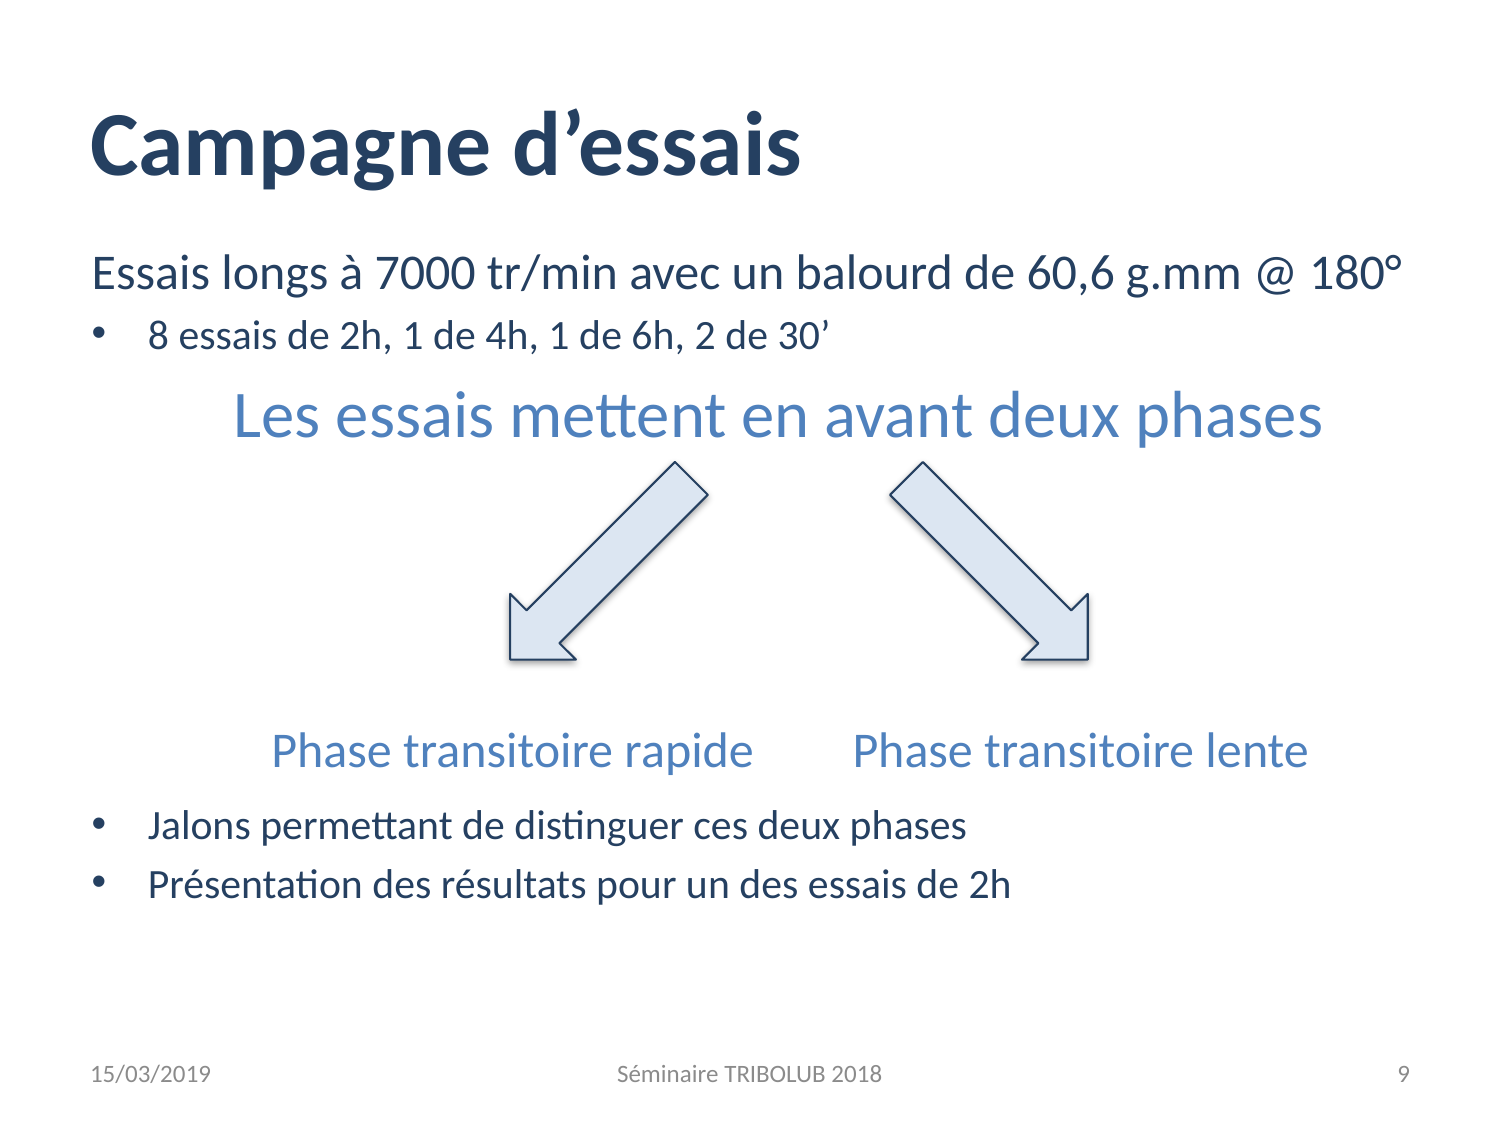

# Campagne d’essais
Essais longs à 7000 tr/min avec un balourd de 60,6 g.mm @ 180°
8 essais de 2h, 1 de 4h, 1 de 6h, 2 de 30’
Les essais mettent en avant deux phases

Jalons permettant de distinguer ces deux phases
Présentation des résultats pour un des essais de 2h

Phase transitoire rapide
Phase transitoire lente
15/03/2019
Séminaire TRIBOLUB 2018
9